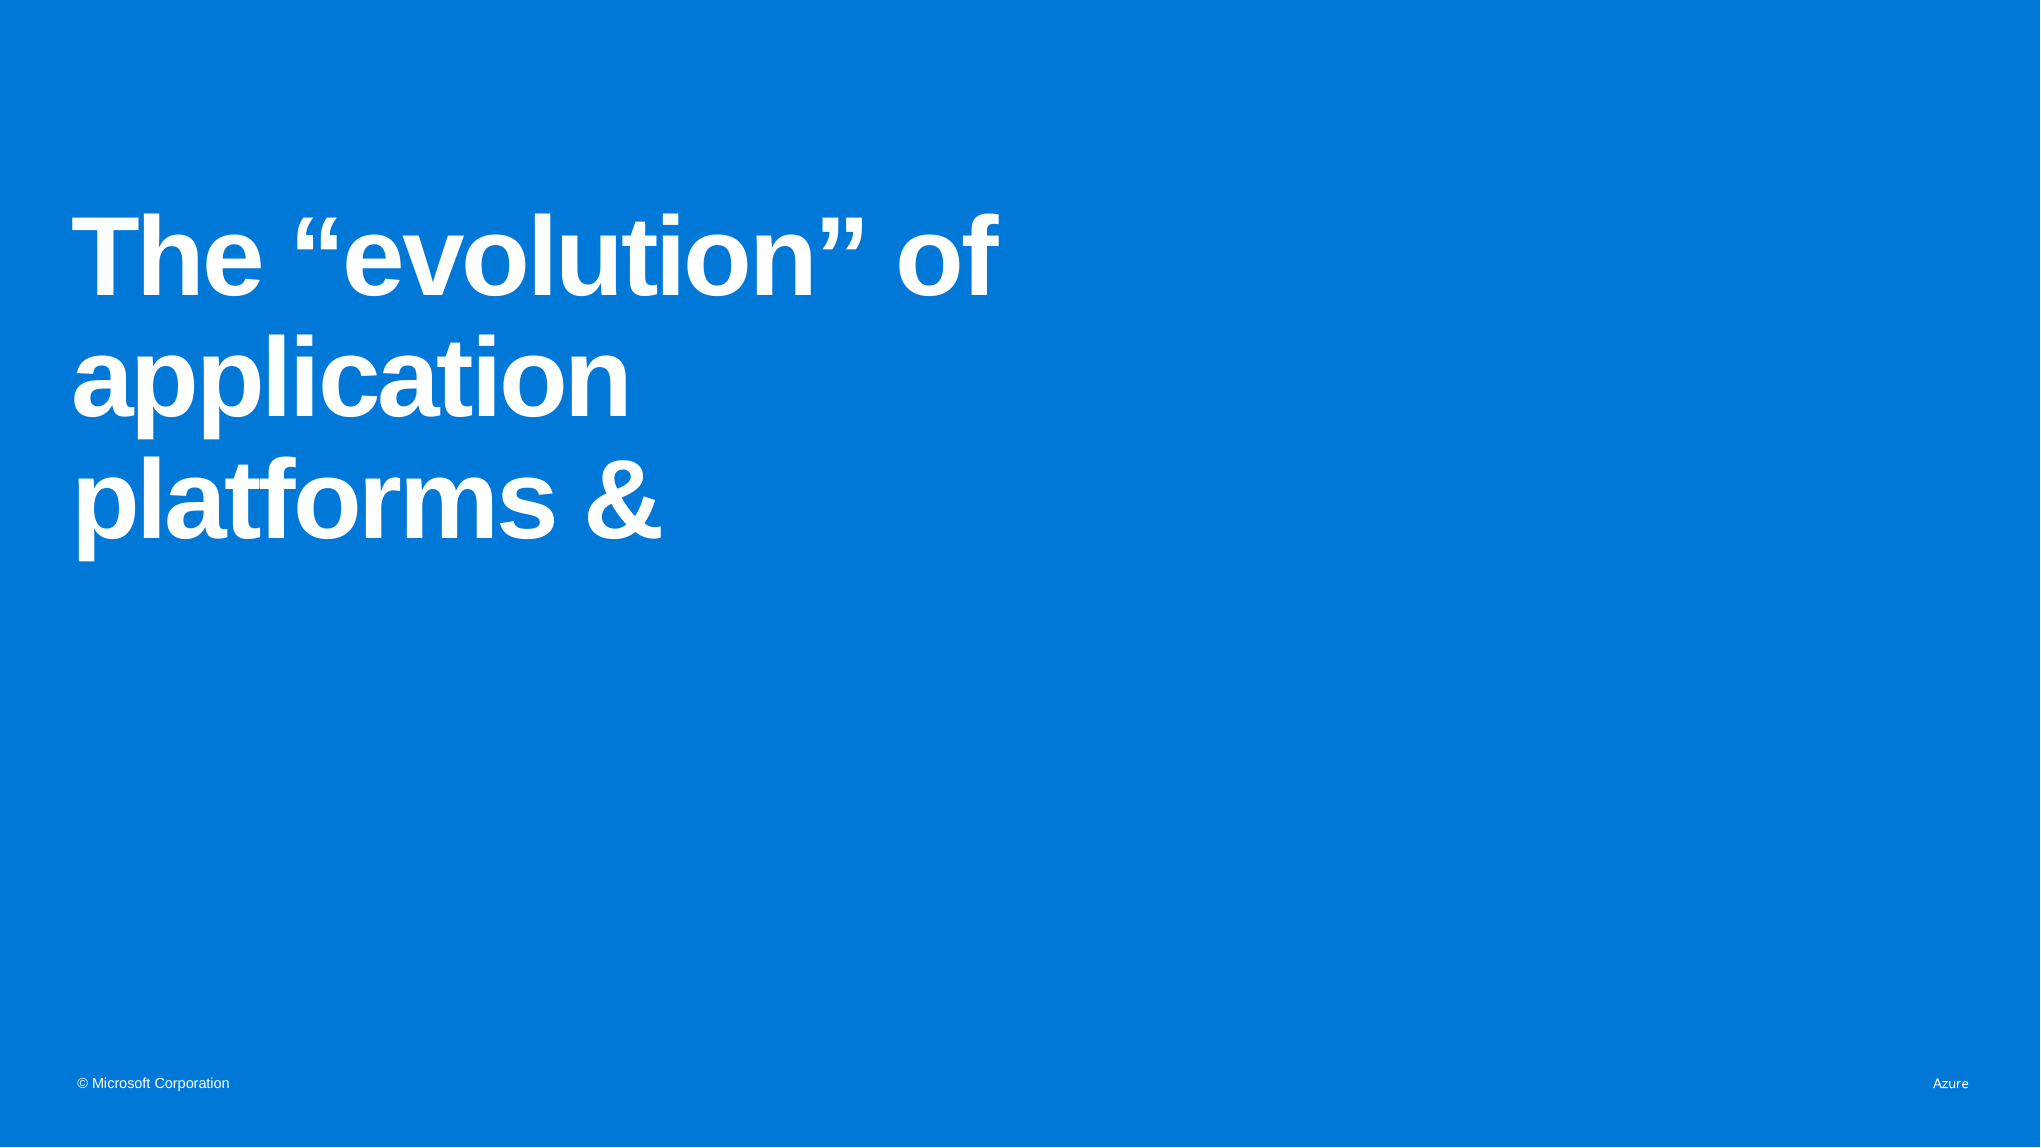

# The “evolution” of application platforms &